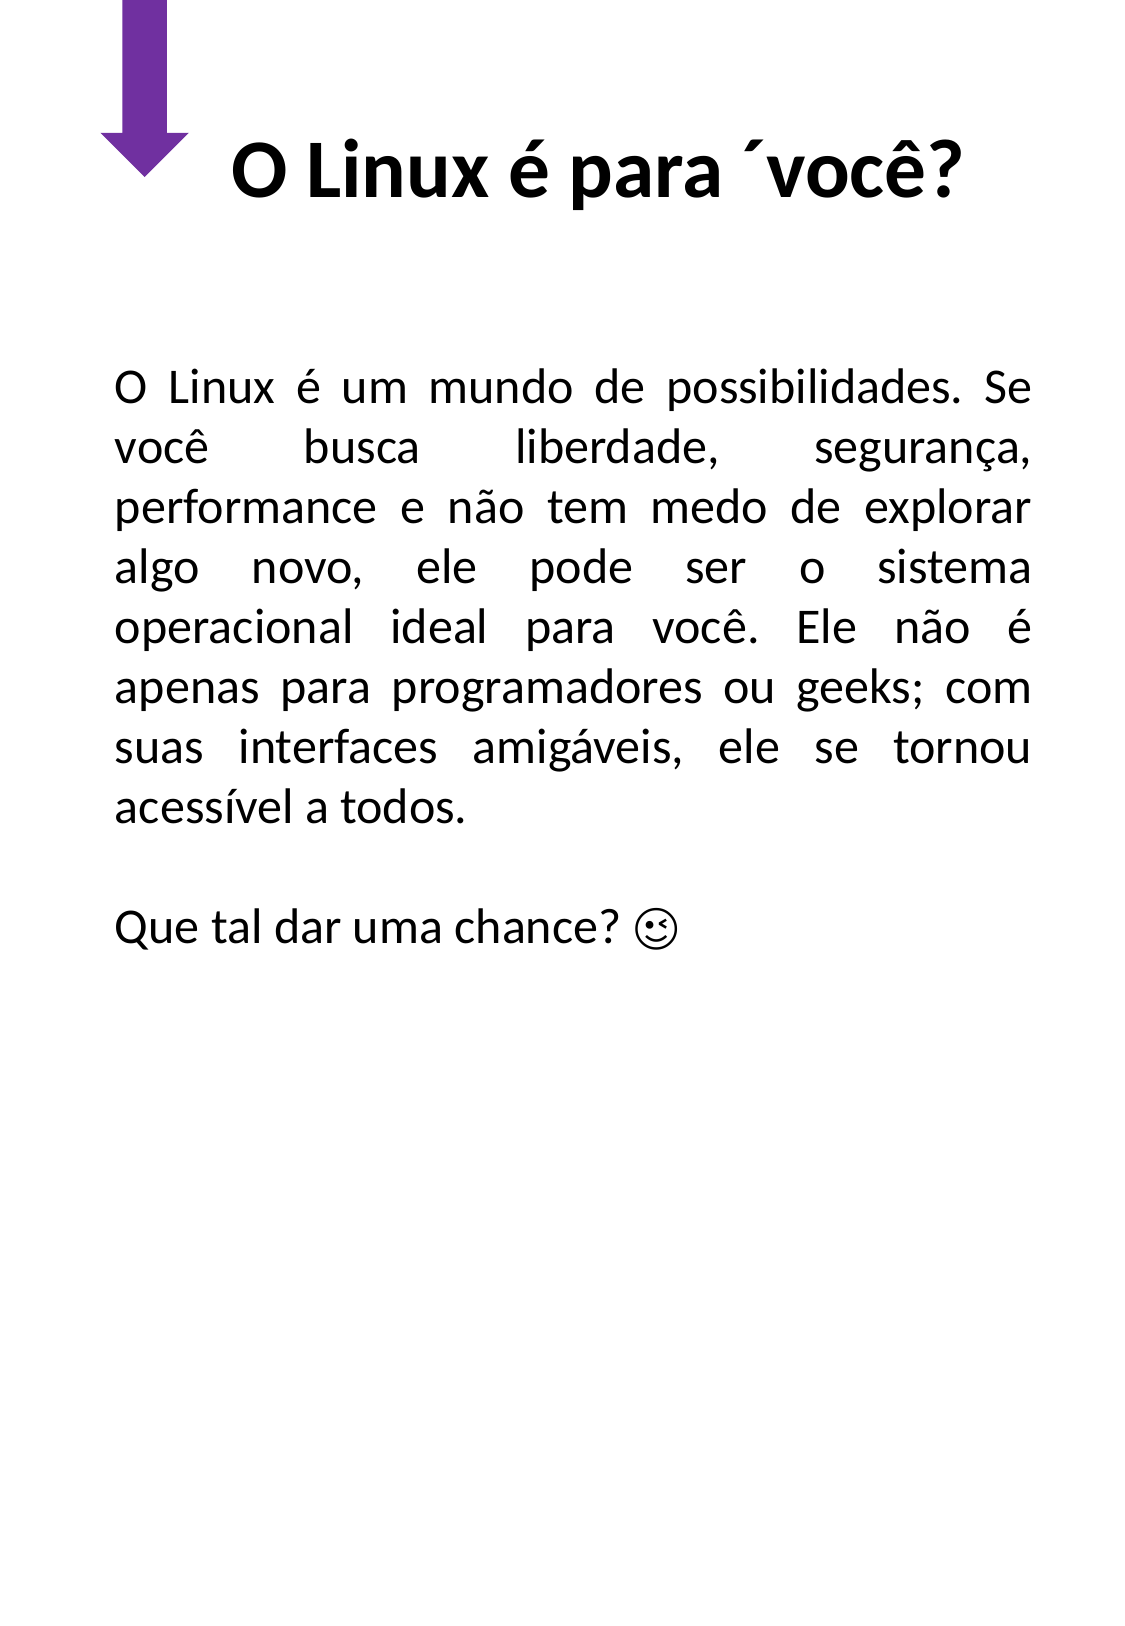

O Linux é para ´você?
O Linux é um mundo de possibilidades. Se você busca liberdade, segurança, performance e não tem medo de explorar algo novo, ele pode ser o sistema operacional ideal para você. Ele não é apenas para programadores ou geeks; com suas interfaces amigáveis, ele se tornou acessível a todos.

Que tal dar uma chance? 😉